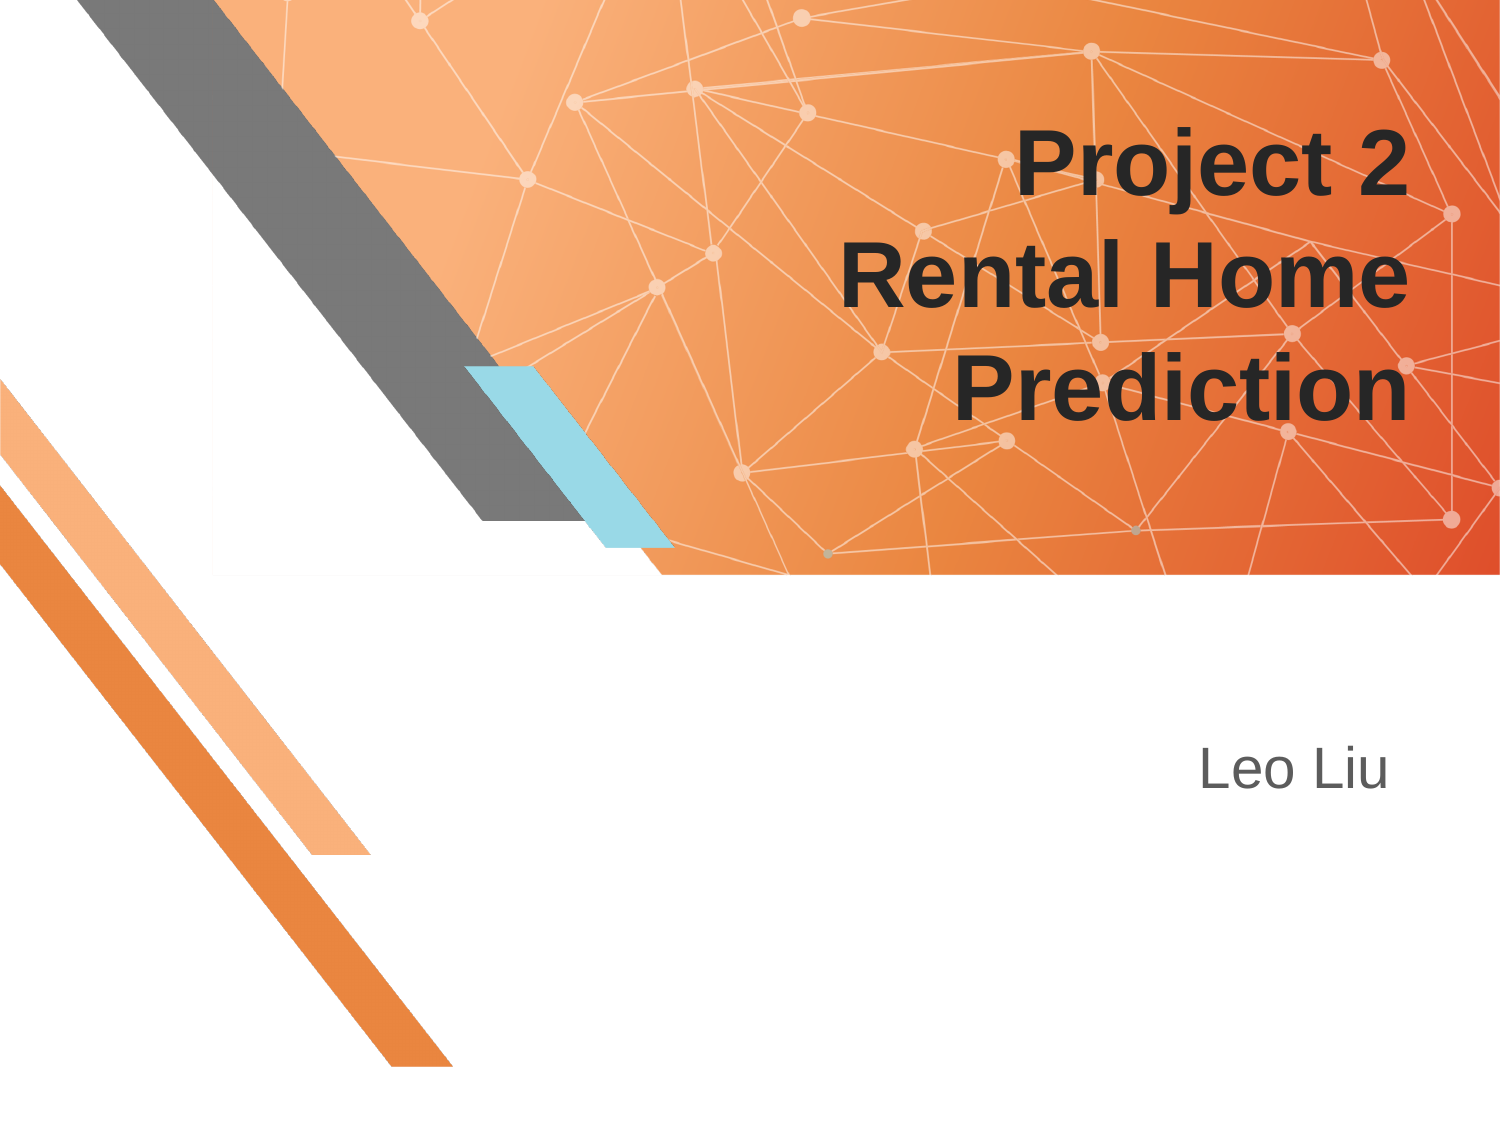

# Project 2 Rental Home Prediction

Leo Liu